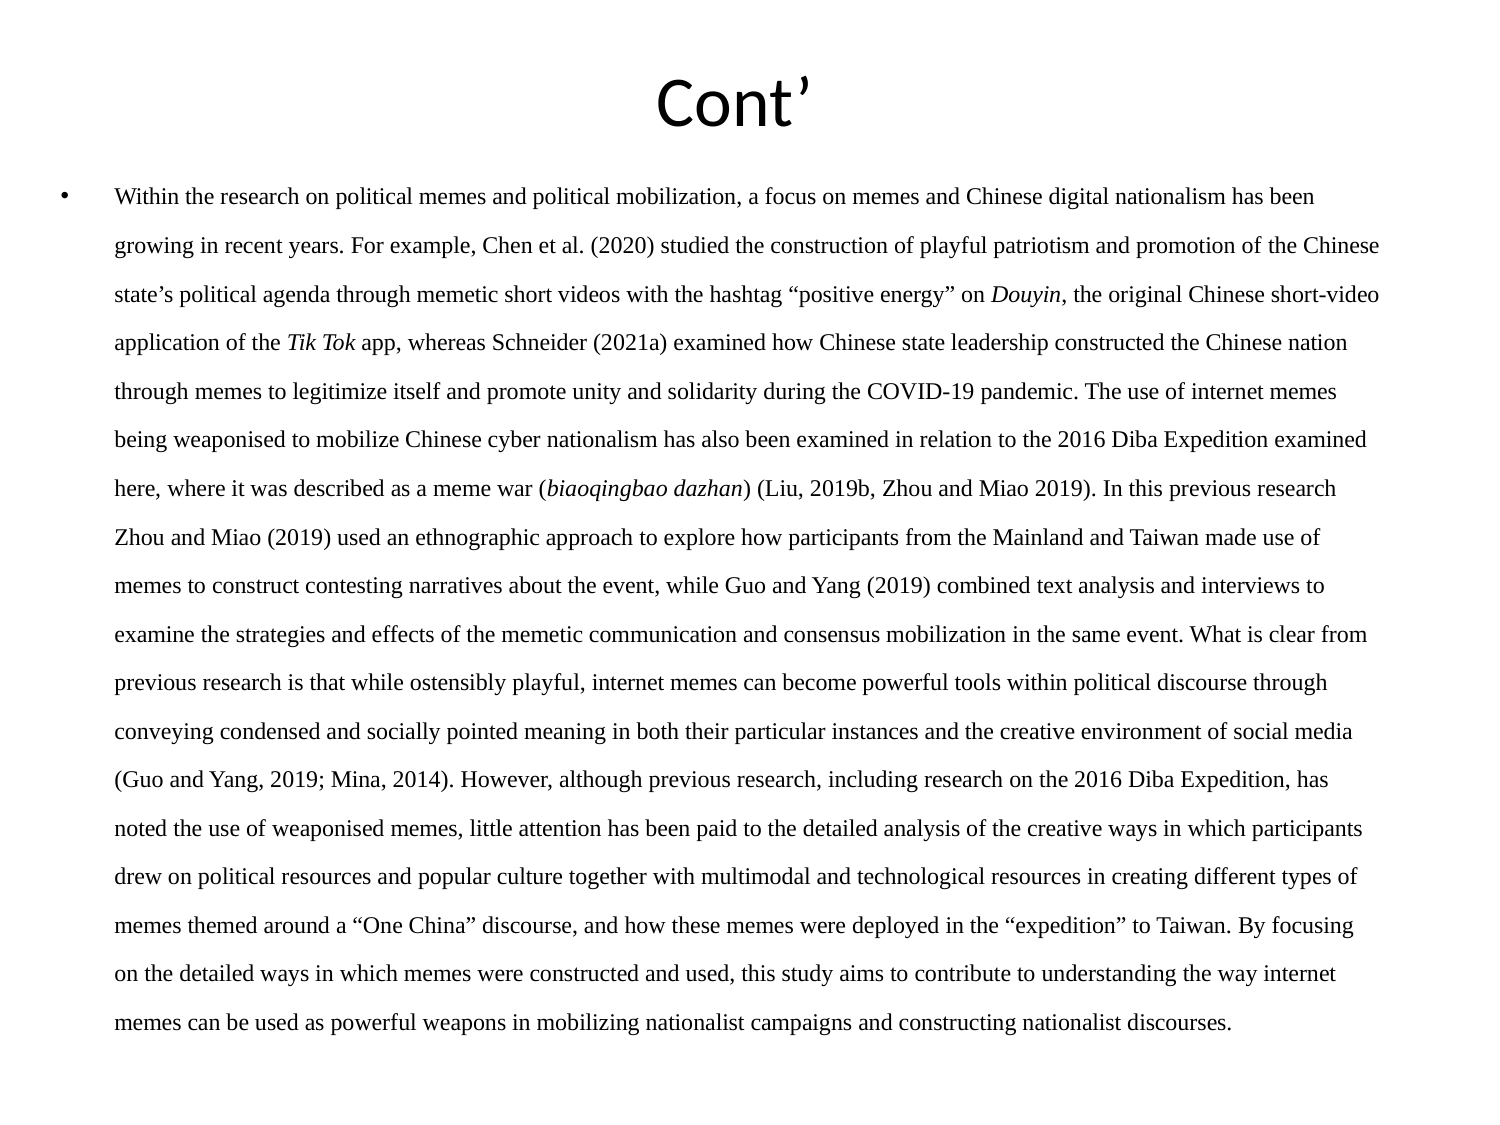

# Cont’
Within the research on political memes and political mobilization, a focus on memes and Chinese digital nationalism has been growing in recent years. For example, Chen et al. (2020) studied the construction of playful patriotism and promotion of ﻿the Chinese state’s political agenda through memetic short videos with the hashtag “positive energy” on Douyin, ﻿the original Chinese short-video application of the Tik Tok app, whereas Schneider (2021a) examined how Chinese state leadership constructed the Chinese nation through memes to legitimize itself and promote unity and solidarity during the COVID-19 pandemic. The use of internet memes being weaponised to mobilize Chinese cyber nationalism has also been examined in relation to the 2016 Diba Expedition examined here, where it was described as a meme war (biaoqingbao dazhan) (Liu, 2019b, Zhou and Miao 2019). In this previous research Zhou and Miao (2019) used an ethnographic approach to explore how participants from the Mainland and Taiwan made use of memes to construct contesting narratives about the event, while Guo and Yang (2019) combined text analysis and interviews to examine the strategies and effects of the memetic communication and consensus mobilization in the same event. What is clear from previous research is that while ostensibly playful, internet memes can become powerful tools within political discourse through conveying condensed and socially pointed meaning in both their particular instances and the creative environment of social media (Guo and Yang, 2019; Mina, 2014). However, although previous research, including research on the 2016 Diba Expedition, has noted the use of weaponised memes, little attention has been paid to the detailed analysis of the creative ways in which participants drew on political resources and popular culture together with multimodal and technological resources in creating different types of memes themed around a “One China” discourse, and how these memes were deployed in the “expedition” to Taiwan. By focusing on the detailed ways in which memes were constructed and used, this study aims to contribute to understanding the way internet memes can be used as powerful weapons in mobilizing nationalist campaigns and constructing nationalist discourses.